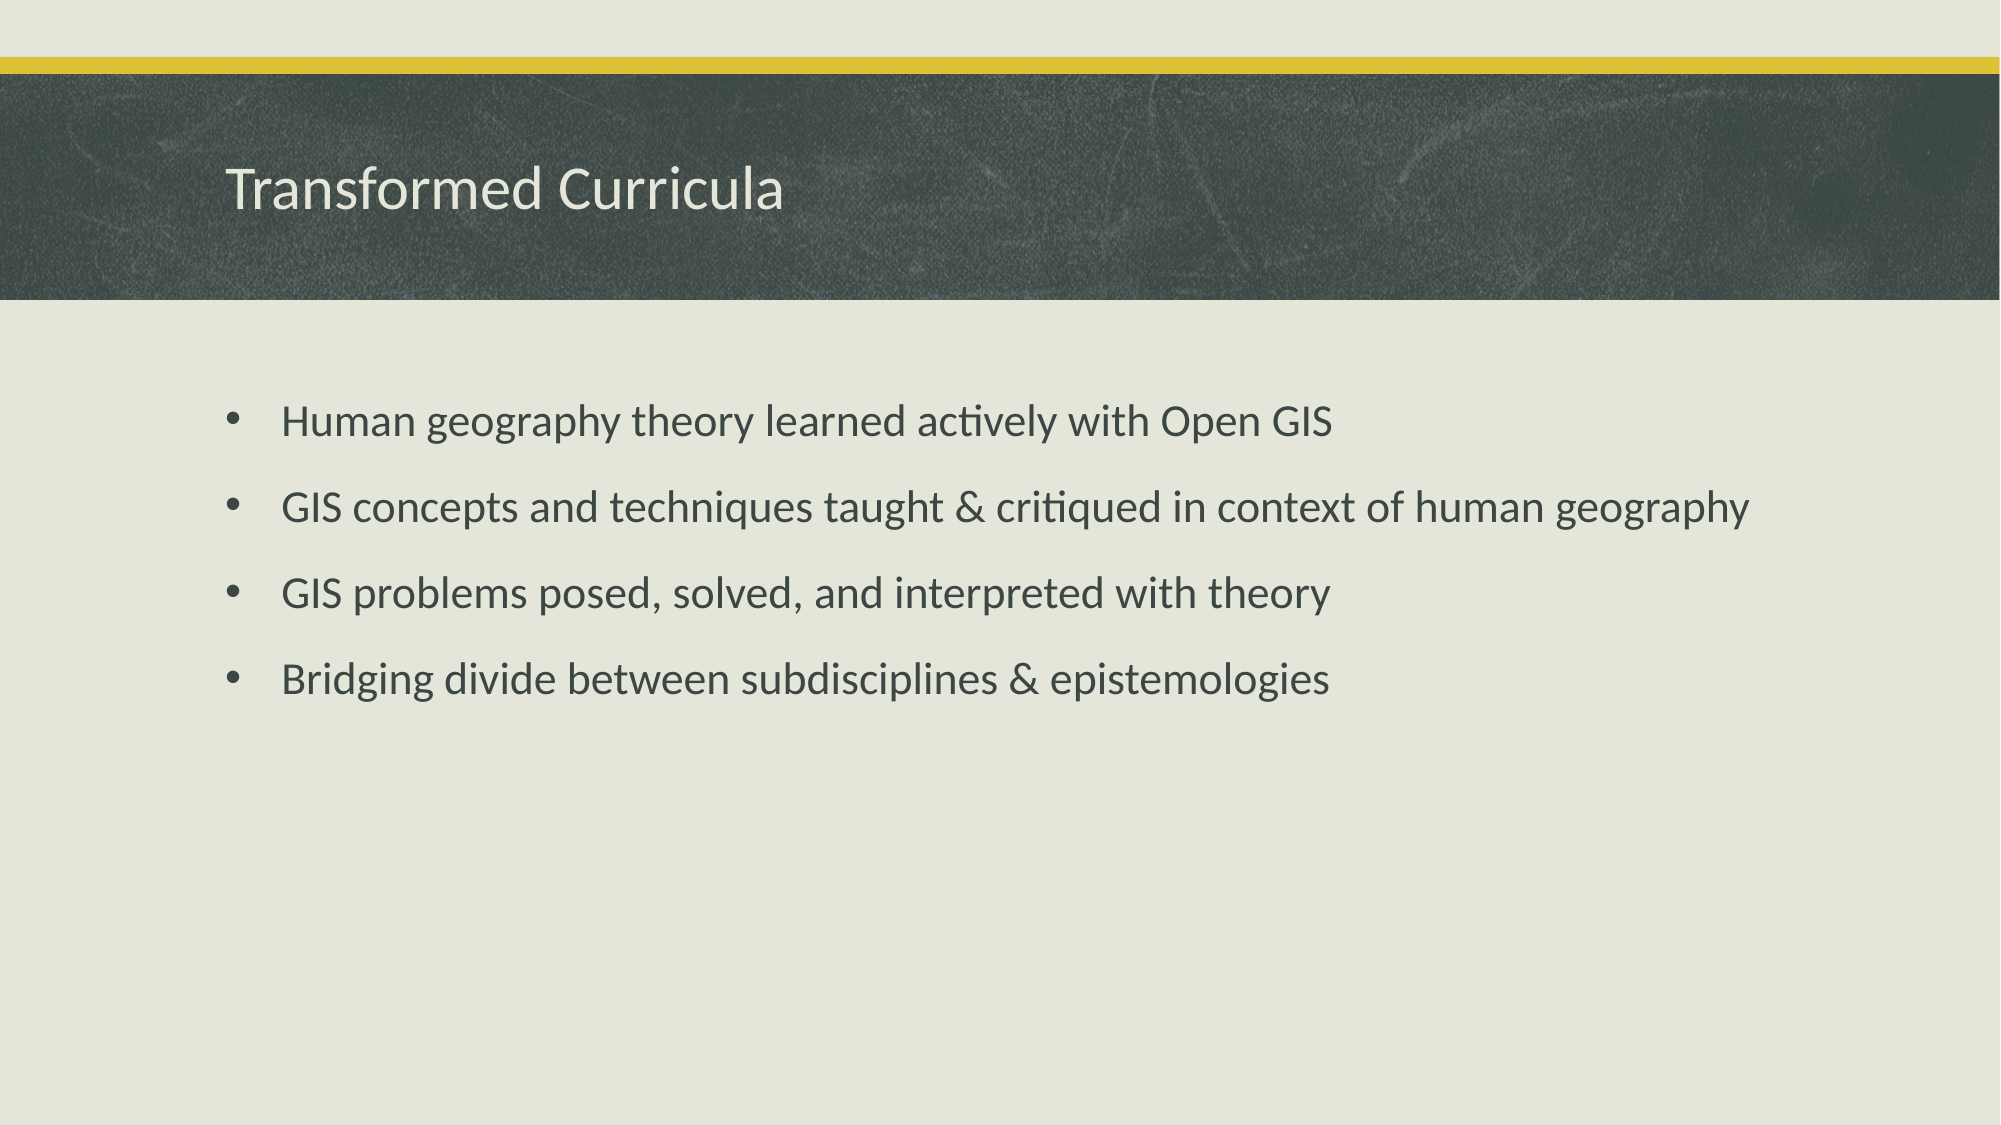

# Transformed Curricula
Human geography theory learned actively with Open GIS
GIS concepts and techniques taught & critiqued in context of human geography
GIS problems posed, solved, and interpreted with theory
Bridging divide between subdisciplines & epistemologies